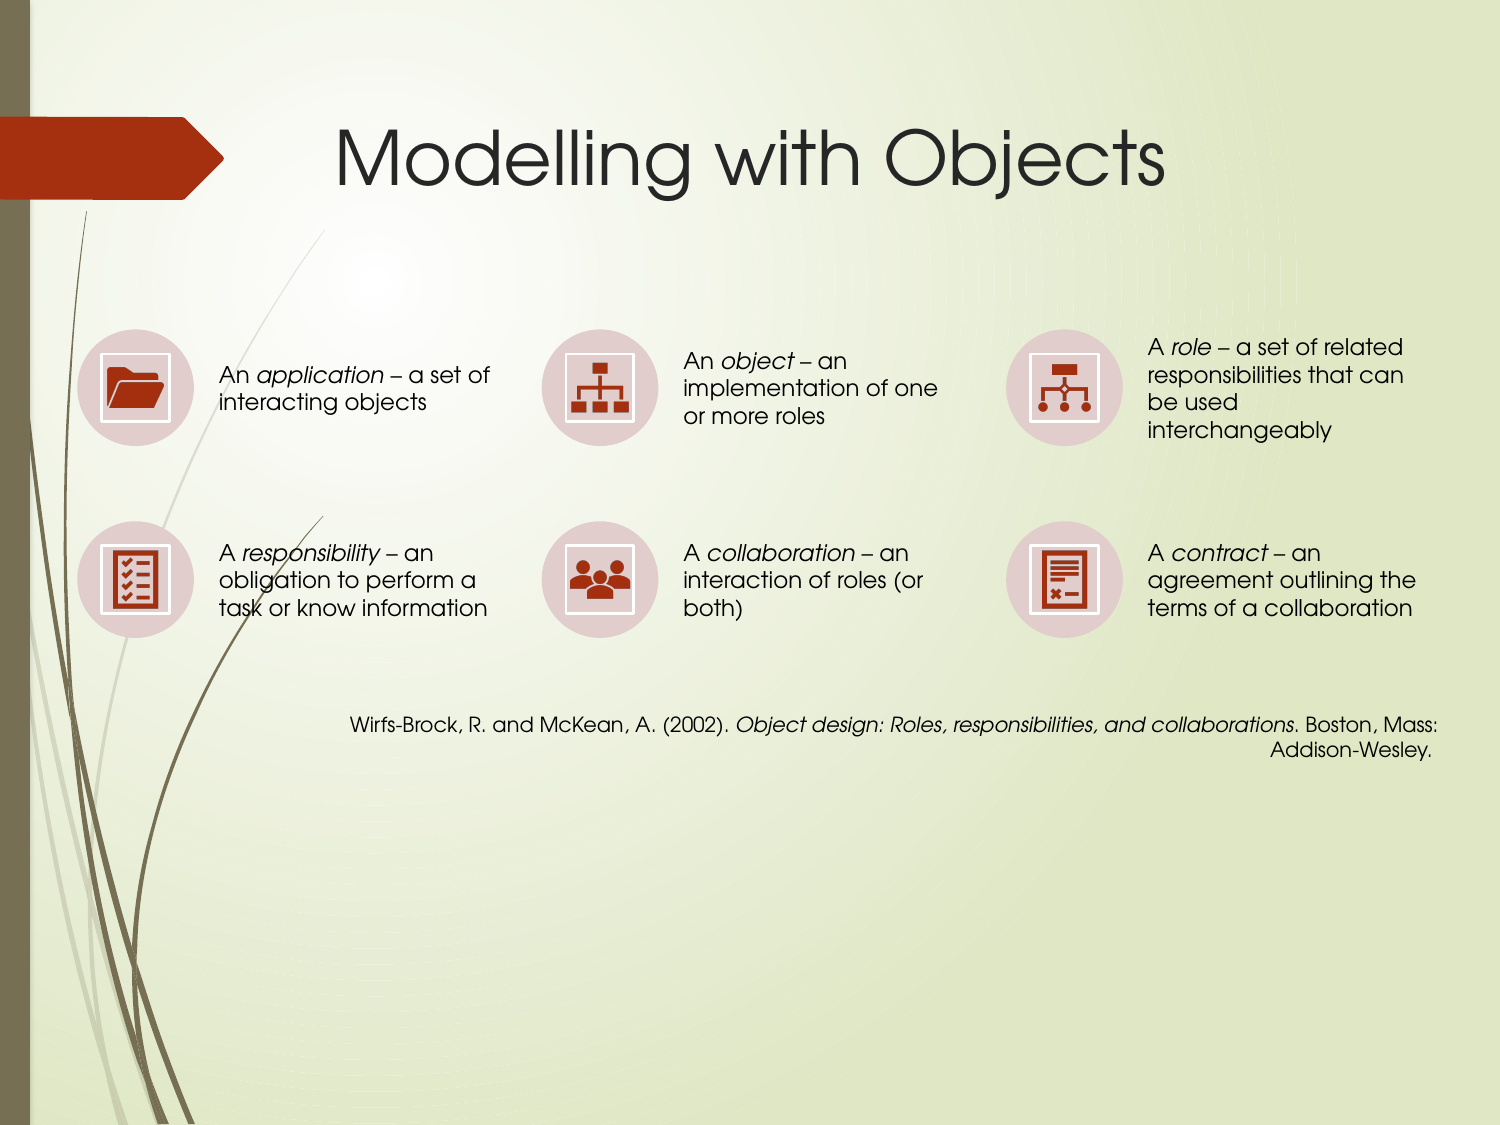

# Modelling with Objects
An application – a set of interacting objects
An object – an implementation of one or more roles
A role – a set of related responsibilities that can be used interchangeably
A responsibility – an obligation to perform a task or know information
A collaboration – an interaction of roles (or both)
A contract – an agreement outlining the terms of a collaboration
Wirfs-Brock, R. and McKean, A. (2002). Object design: Roles, responsibilities, and collaborations. Boston, Mass: Addison-Wesley.